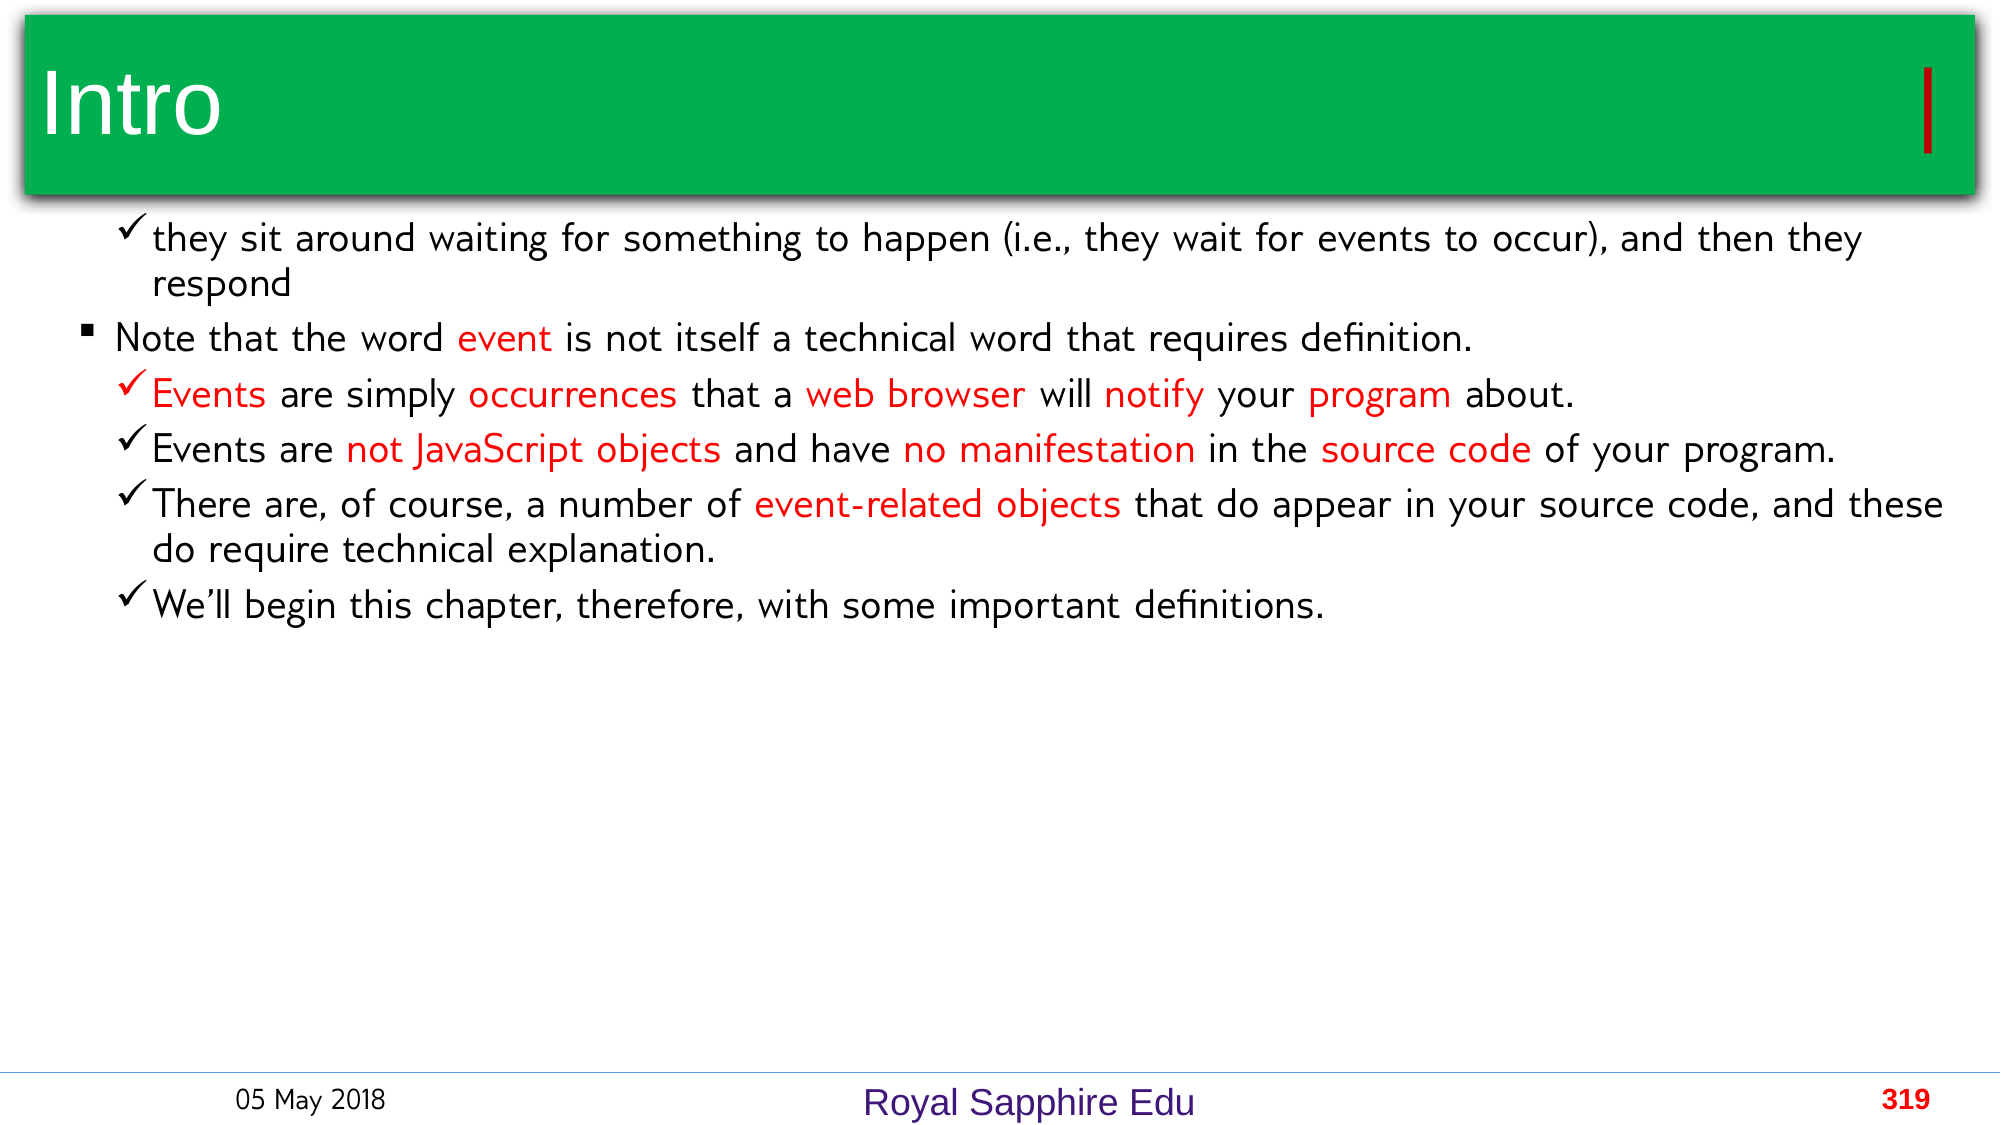

# Intro											   |
they sit around waiting for something to happen (i.e., they wait for events to occur), and then they respond
Note that the word event is not itself a technical word that requires definition.
Events are simply occurrences that a web browser will notify your program about.
Events are not JavaScript objects and have no manifestation in the source code of your program.
There are, of course, a number of event-related objects that do appear in your source code, and these do require technical explanation.
We’ll begin this chapter, therefore, with some important definitions.
05 May 2018
319